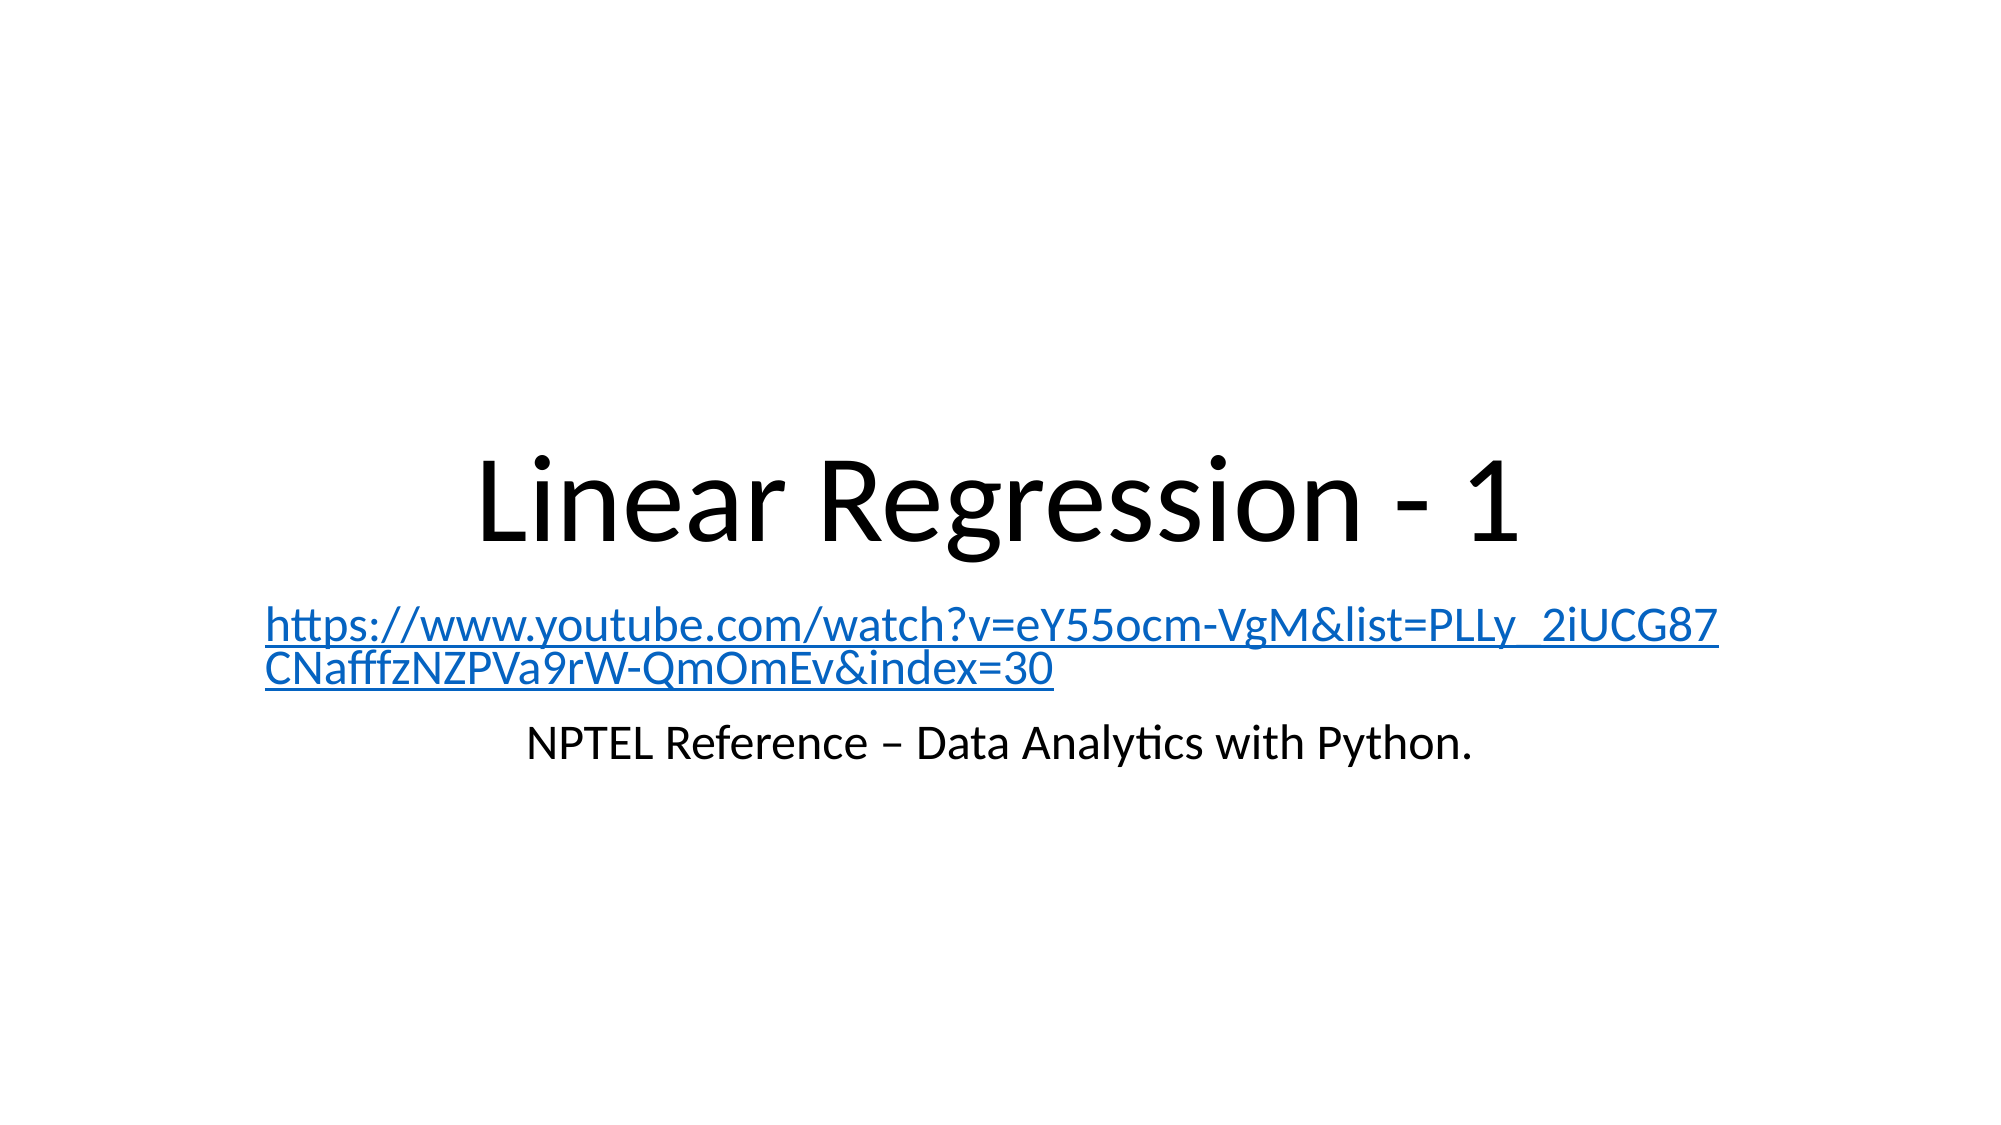

# Linear Regression - 1
https://www.youtube.com/watch?v=eY55ocm-VgM&list=PLLy_2iUCG87CNafffzNZPVa9rW-QmOmEv&index=30
NPTEL Reference – Data Analytics with Python.